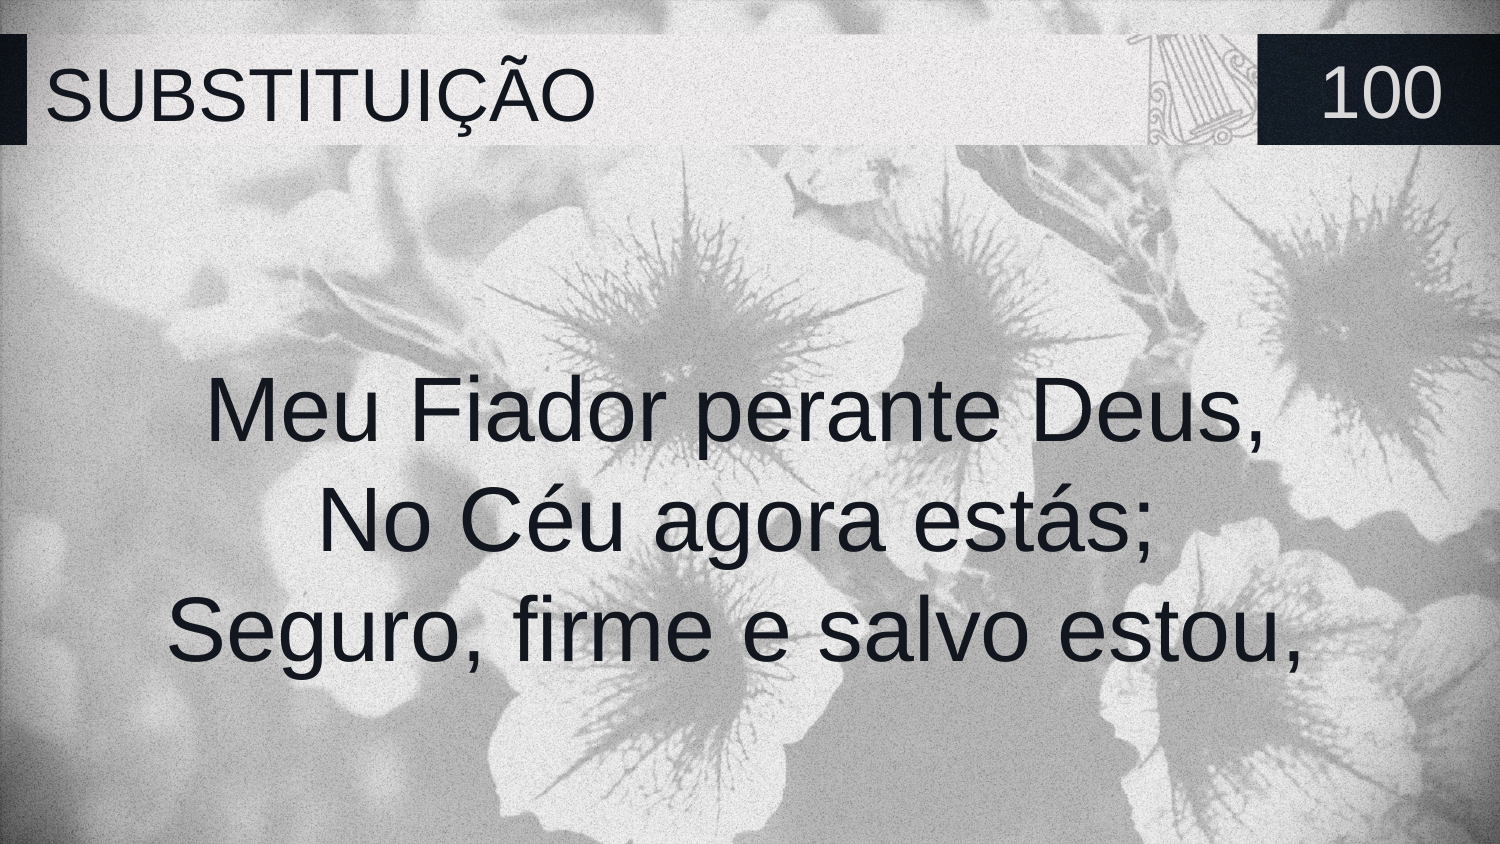

# SUBSTITUIÇÃO
100
Meu Fiador perante Deus,
No Céu agora estás;
Seguro, firme e salvo estou,